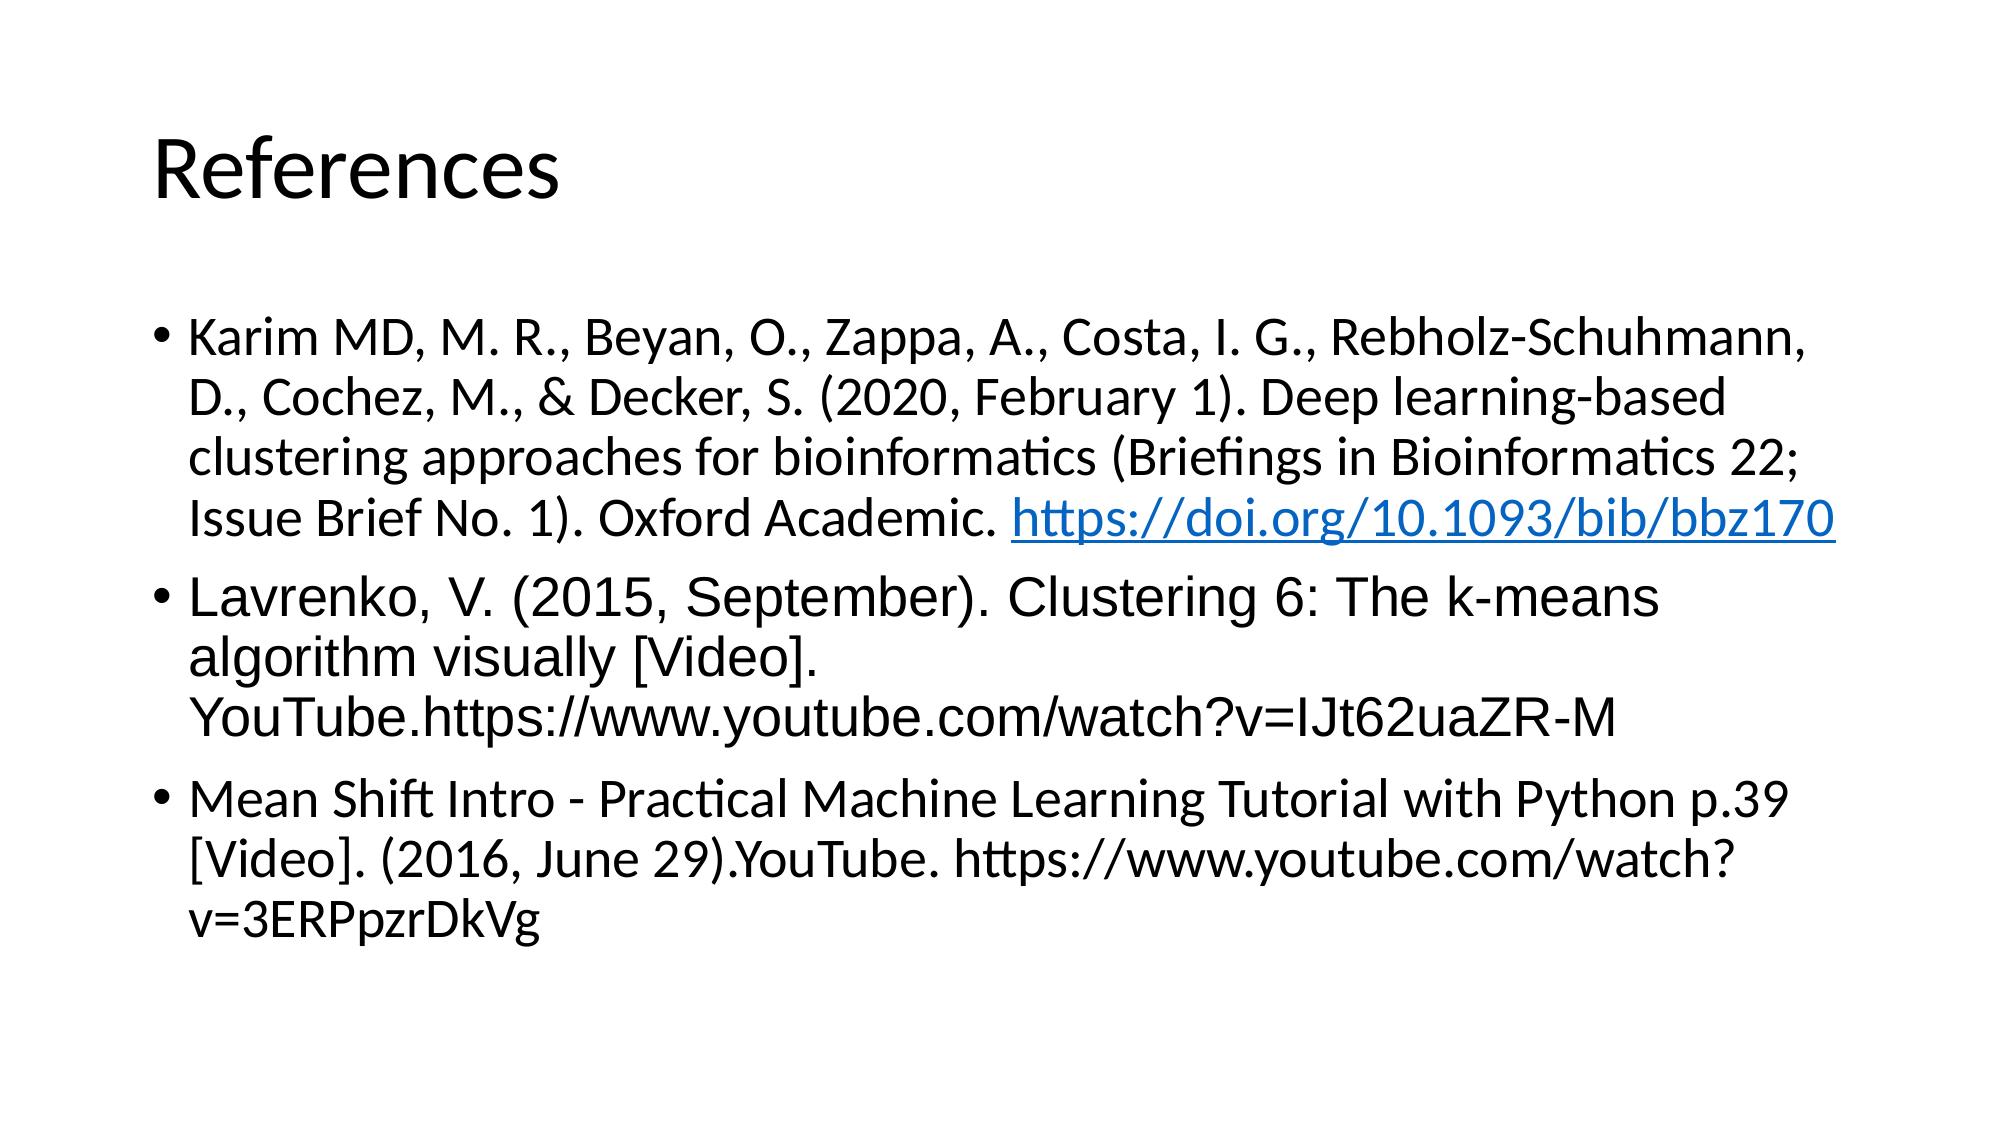

# References
Karim MD, M. R., Beyan, O., Zappa, A., Costa, I. G., Rebholz-Schuhmann, D., Cochez, M., & Decker, S. (2020, February 1). Deep learning-based clustering approaches for bioinformatics (Briefings in Bioinformatics 22; Issue Brief No. 1). Oxford Academic. https://doi.org/10.1093/bib/bbz170
Lavrenko, V. (2015, September). Clustering 6: The k-means algorithm visually [Video]. YouTube.https://www.youtube.com/watch?v=IJt62uaZR-M
Mean Shift Intro - Practical Machine Learning Tutorial with Python p.39 [Video]. (2016, June 29).YouTube. https://www.youtube.com/watch?v=3ERPpzrDkVg